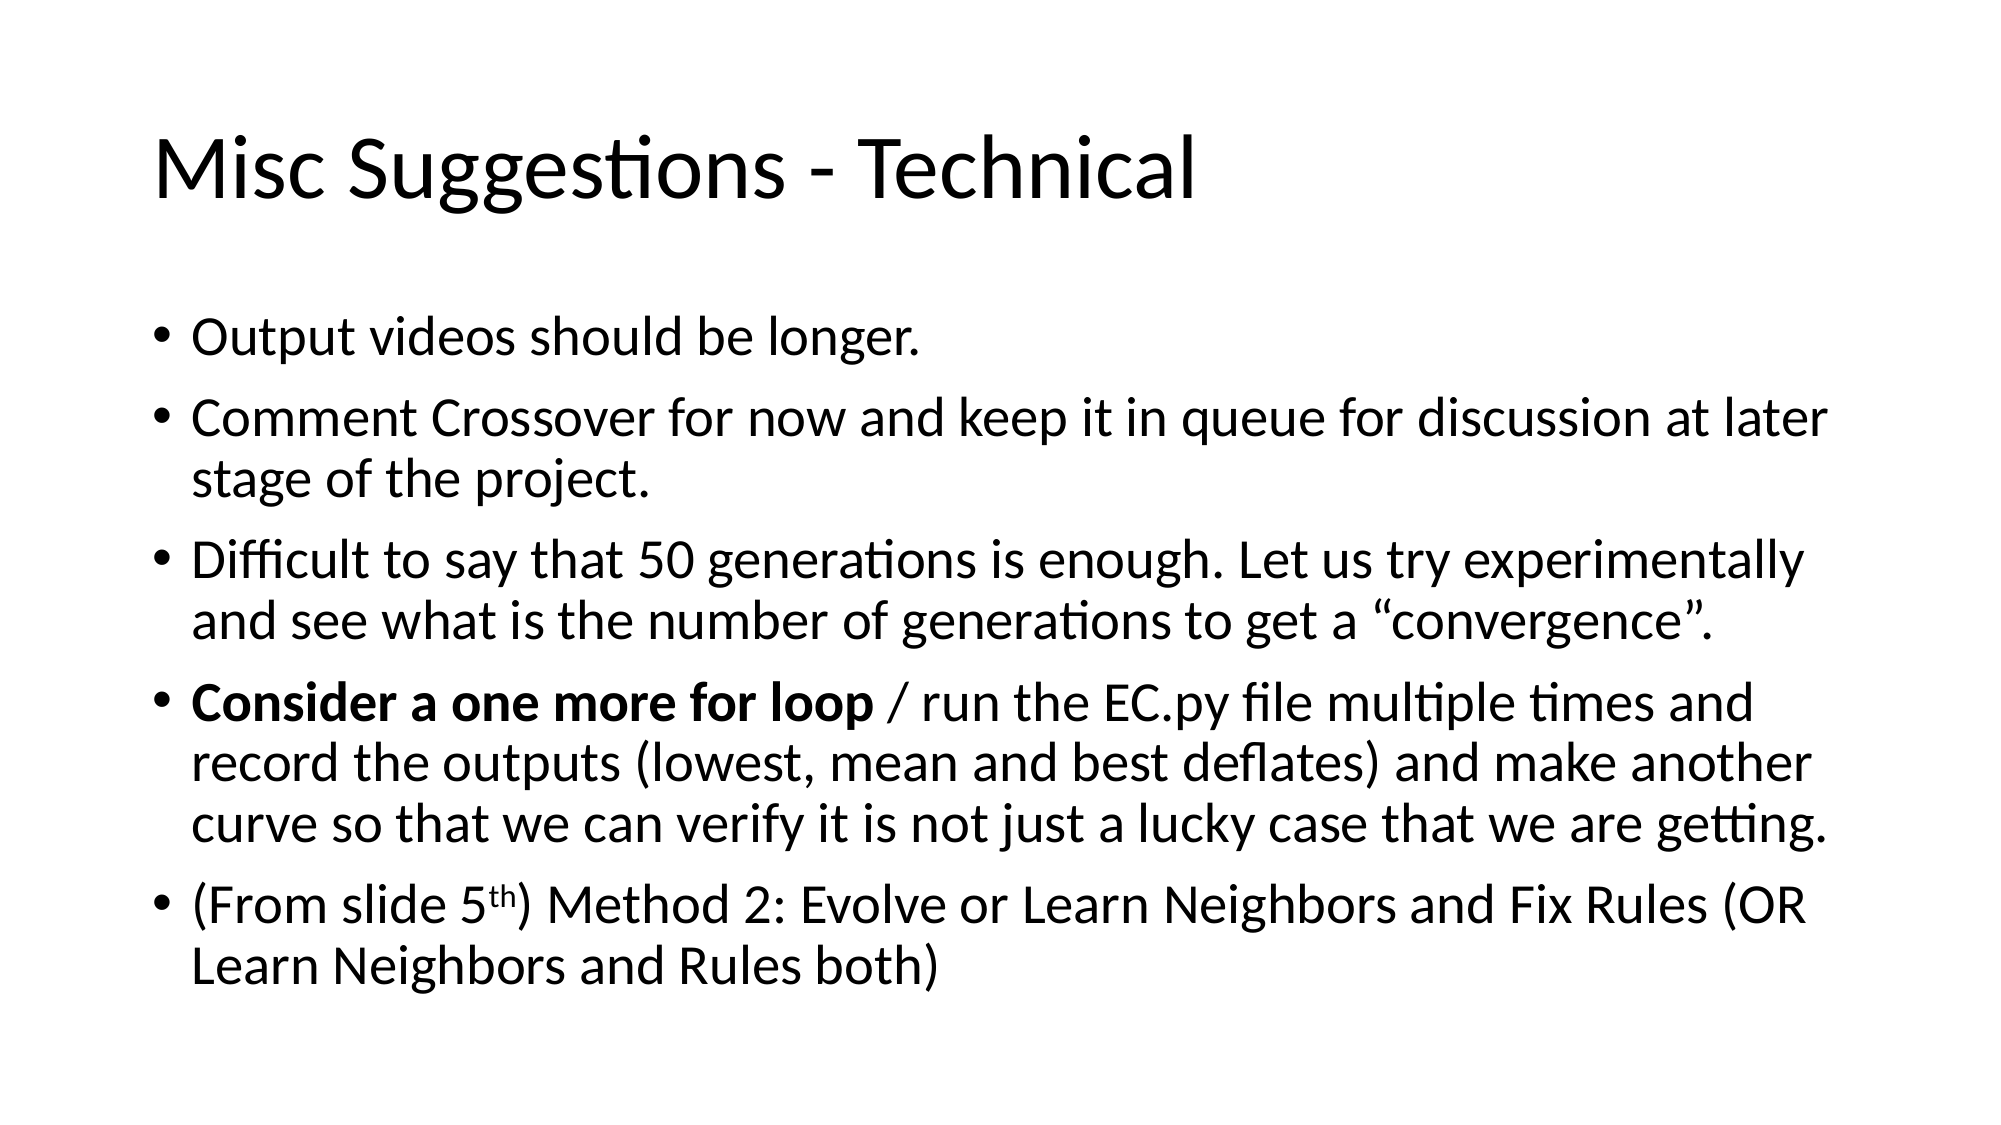

# Misc Suggestions - Technical
Output videos should be longer.
Comment Crossover for now and keep it in queue for discussion at later stage of the project.
Difficult to say that 50 generations is enough. Let us try experimentally and see what is the number of generations to get a “convergence”.
Consider a one more for loop / run the EC.py file multiple times and record the outputs (lowest, mean and best deflates) and make another curve so that we can verify it is not just a lucky case that we are getting.
(From slide 5th) Method 2: Evolve or Learn Neighbors and Fix Rules (OR Learn Neighbors and Rules both)